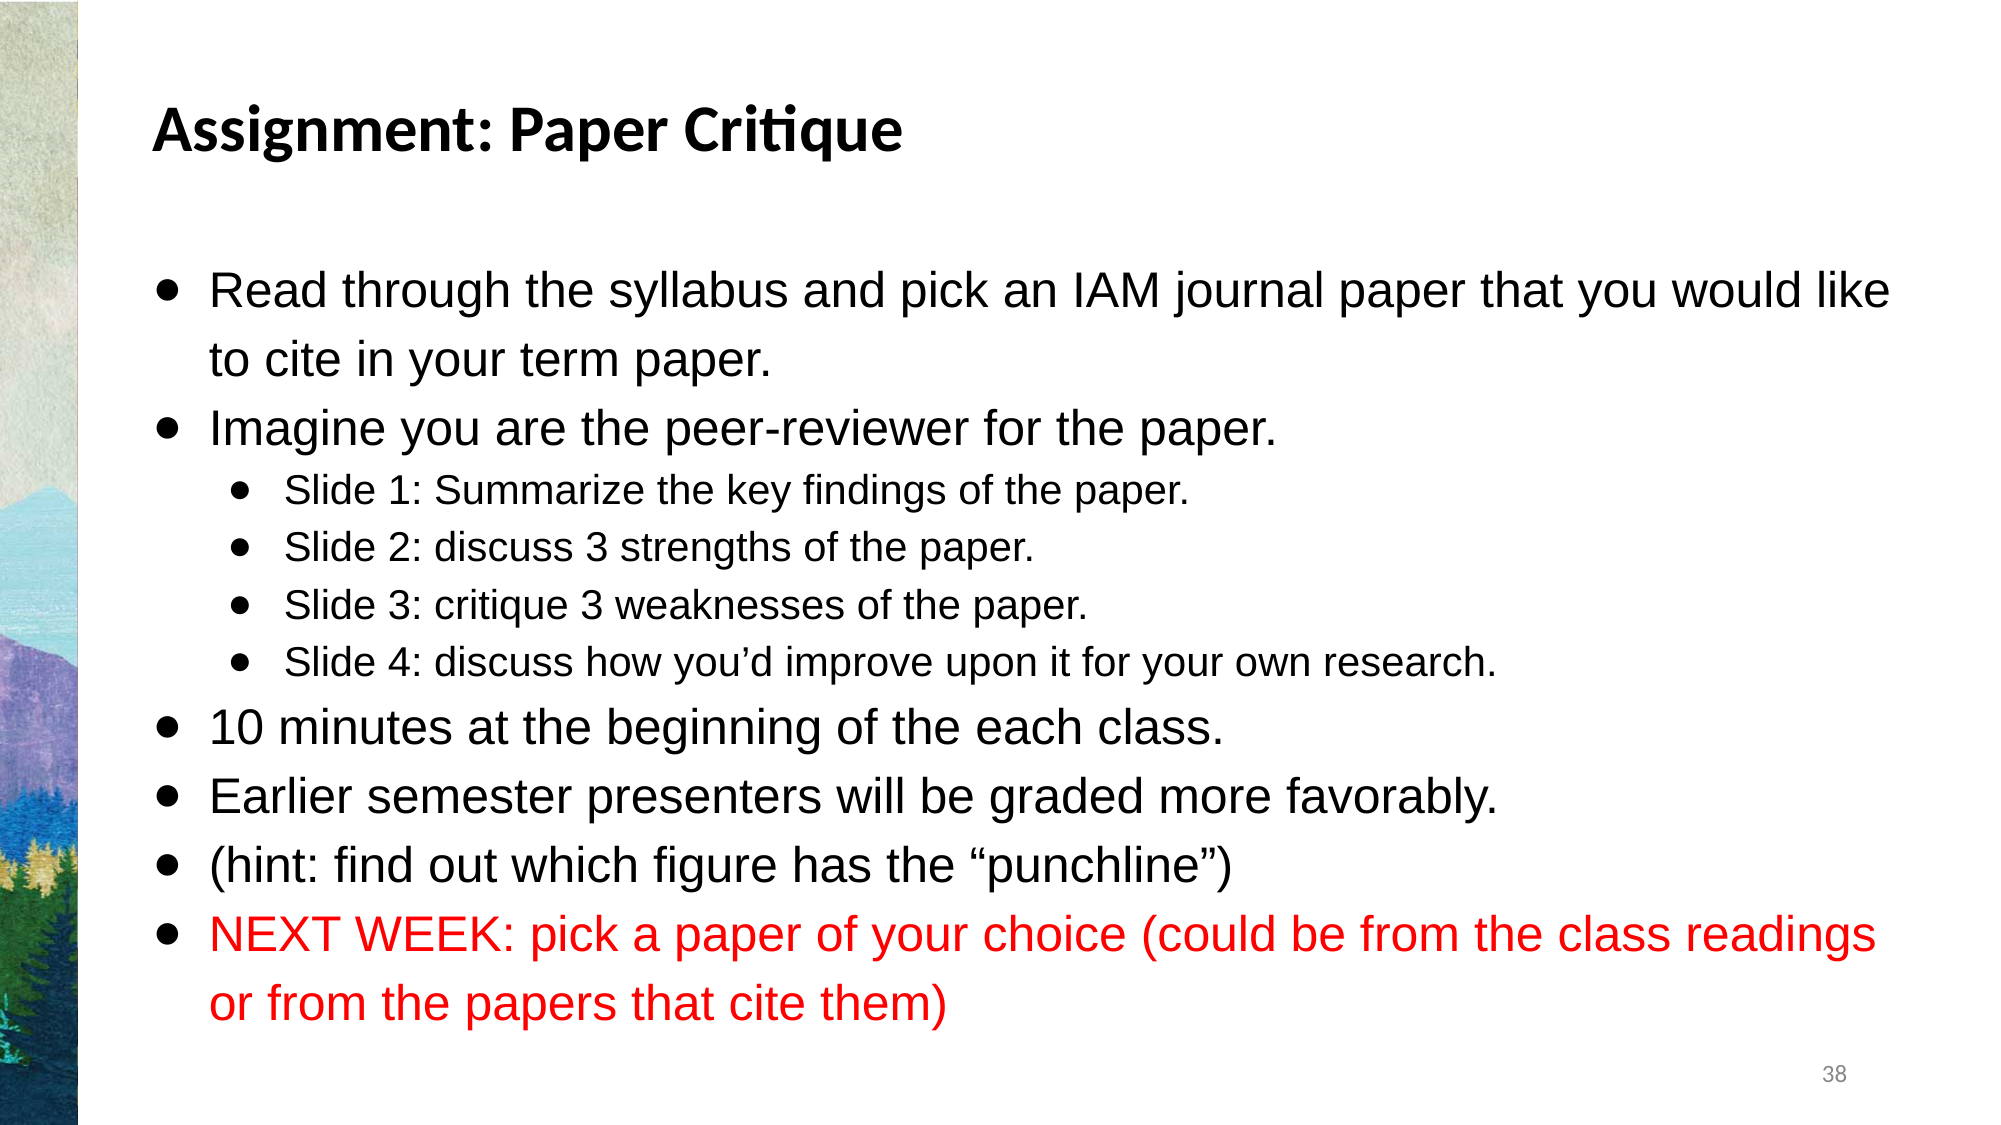

# Assignment: Paper Critique
Read through the syllabus and pick an IAM journal paper that you would like to cite in your term paper.
Imagine you are the peer-reviewer for the paper.
Slide 1: Summarize the key findings of the paper.
Slide 2: discuss 3 strengths of the paper.
Slide 3: critique 3 weaknesses of the paper.
Slide 4: discuss how you’d improve upon it for your own research.
10 minutes at the beginning of the each class.
Earlier semester presenters will be graded more favorably.
(hint: find out which figure has the “punchline”)
NEXT WEEK: pick a paper of your choice (could be from the class readings or from the papers that cite them)